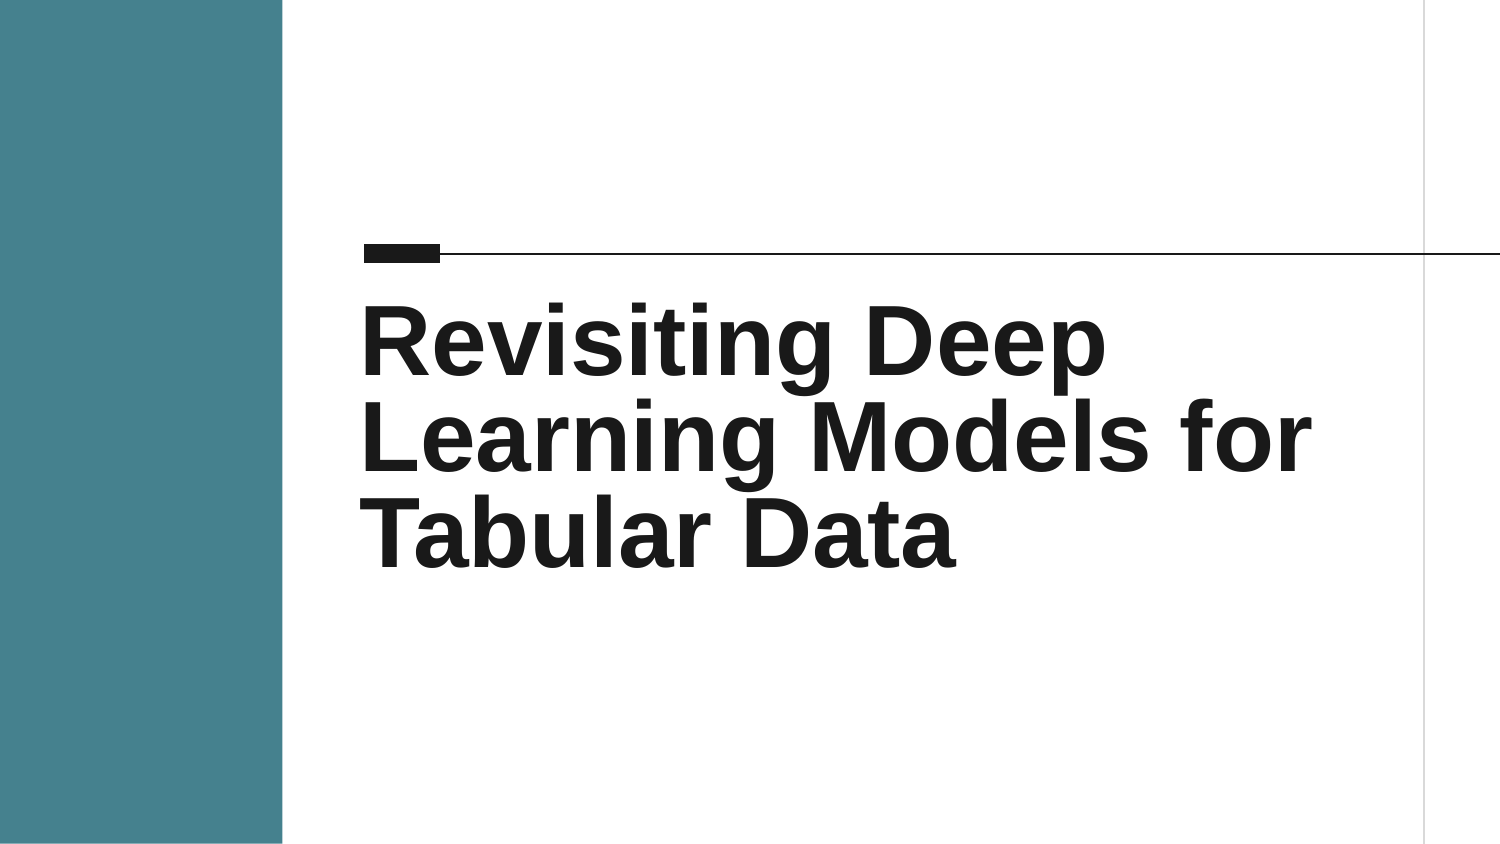

# Revisiting Deep Learning Models for Tabular Data